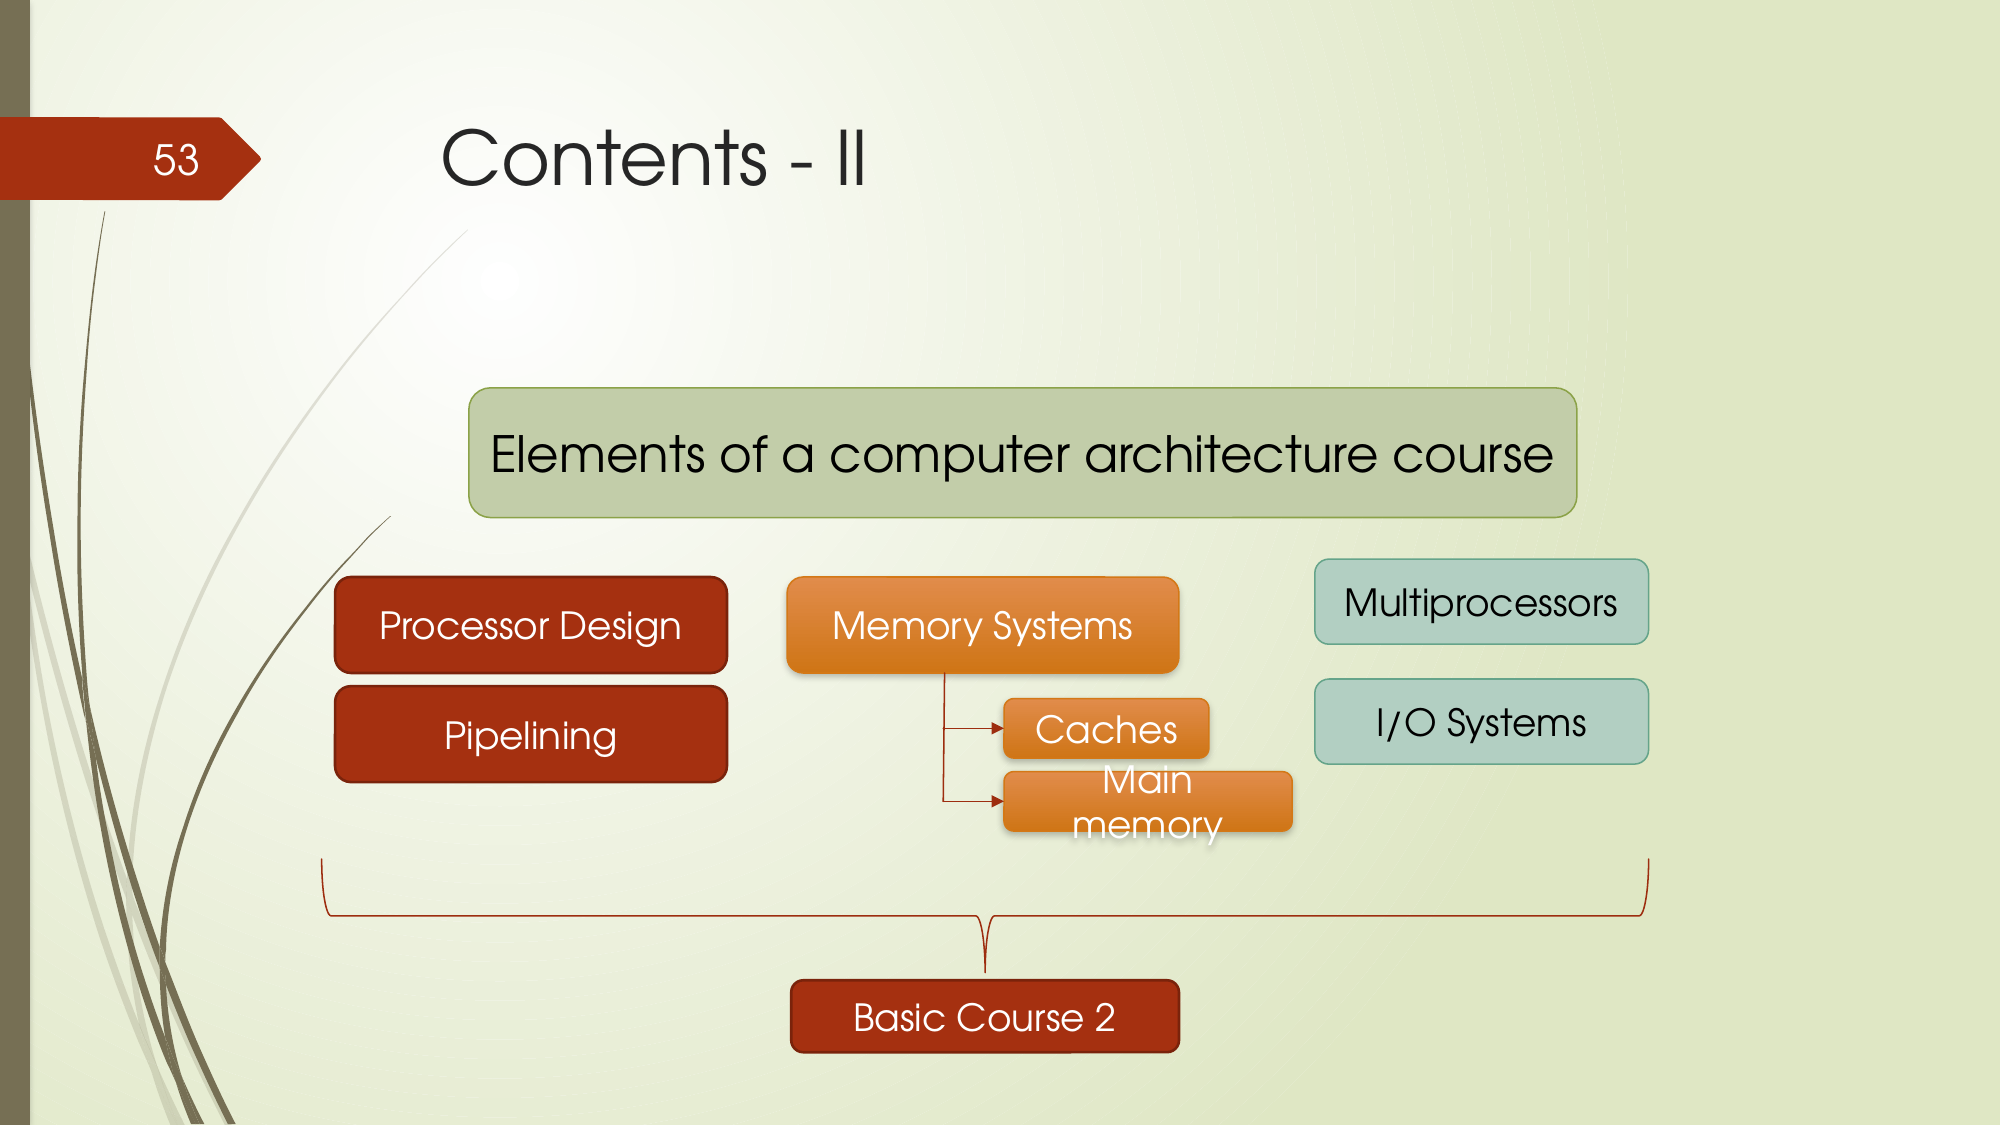

# Contents - II
53

Elements of a computer architecture course
Multiprocessors
Processor Design
Memory Systems
I/O Systems
Pipelining
Caches
Main memory
Basic Course 2